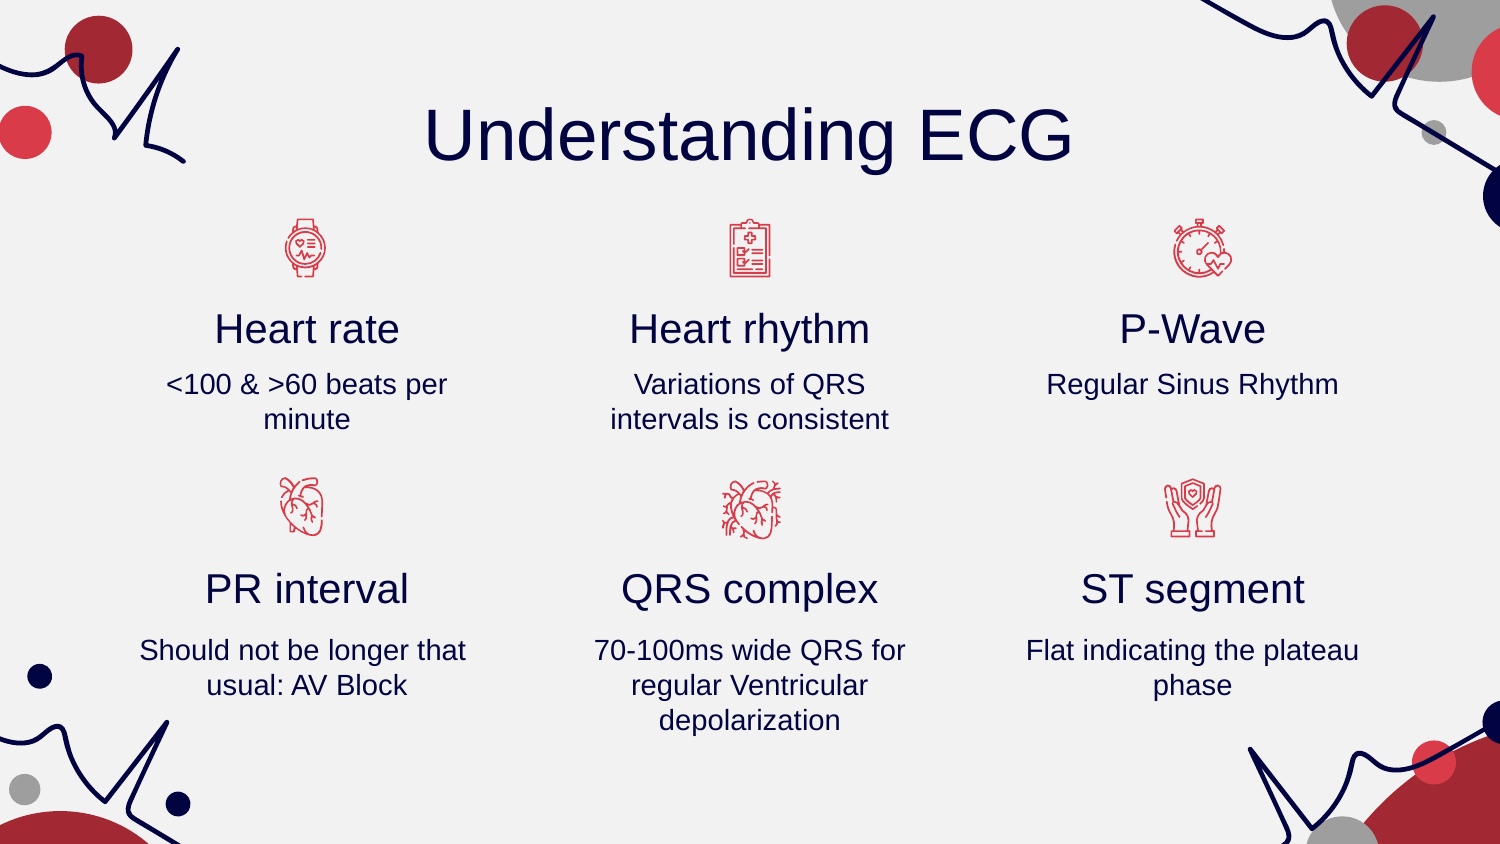

Understanding ECG

# Heart rate
Heart rhythm
P-Wave
<100 & >60 beats per minute
Variations of QRS intervals is consistent
Regular Sinus Rhythm

PR interval
QRS complex
ST segment
Should not be longer that  usual: AV Block
70-100ms wide QRS for regular Ventricular depolarization
Flat indicating the plateau phase